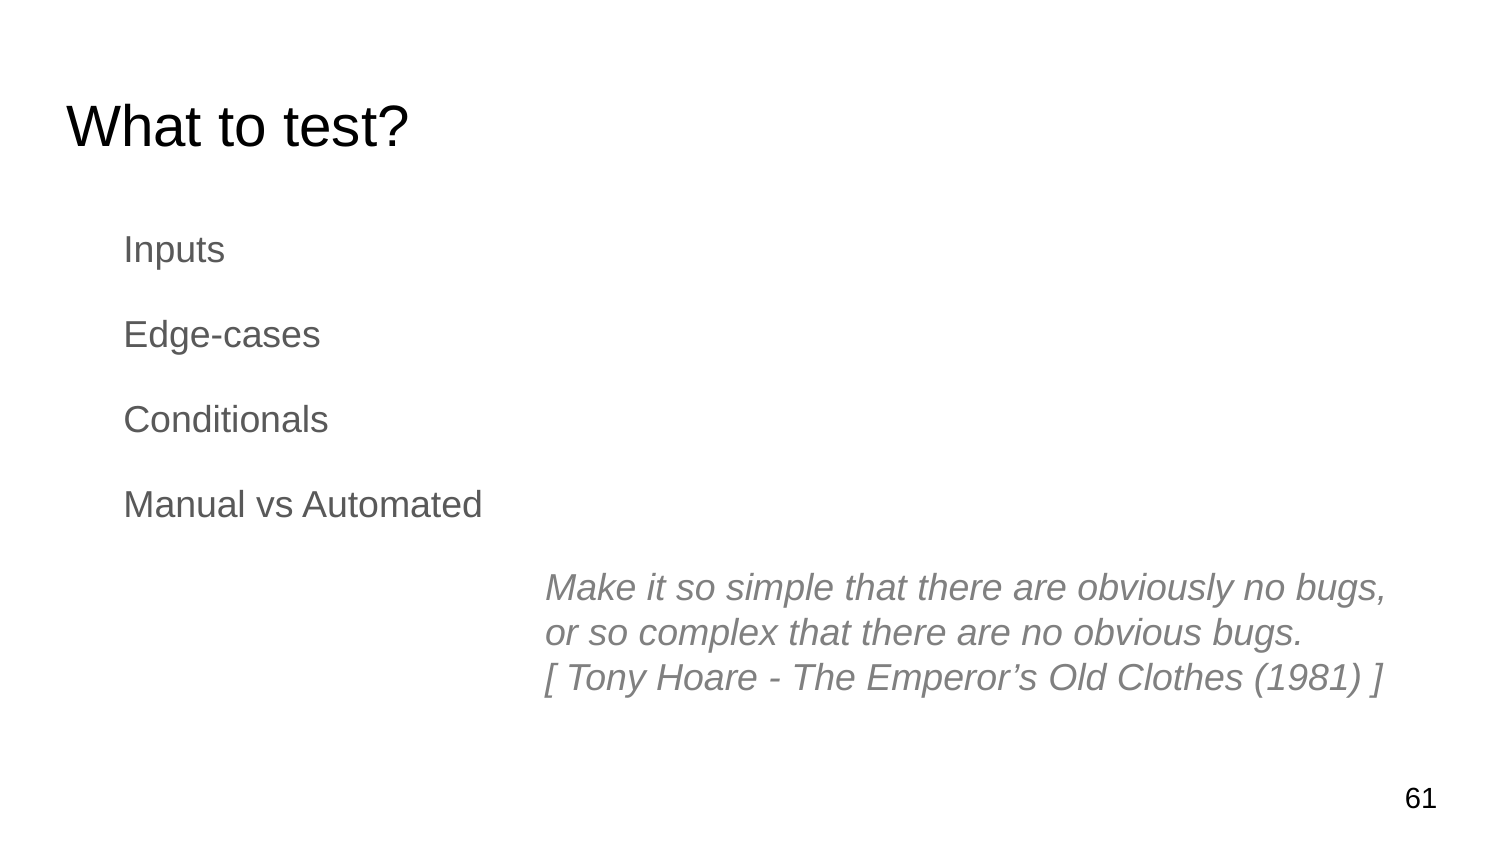

# What to test?

Inputs
Edge-cases
Conditionals
Manual vs Automated
Make it so simple that there are obviously no bugs, or so complex that there are no obvious bugs.
[ Tony Hoare - The Emperor’s Old Clothes (1981) ]
61